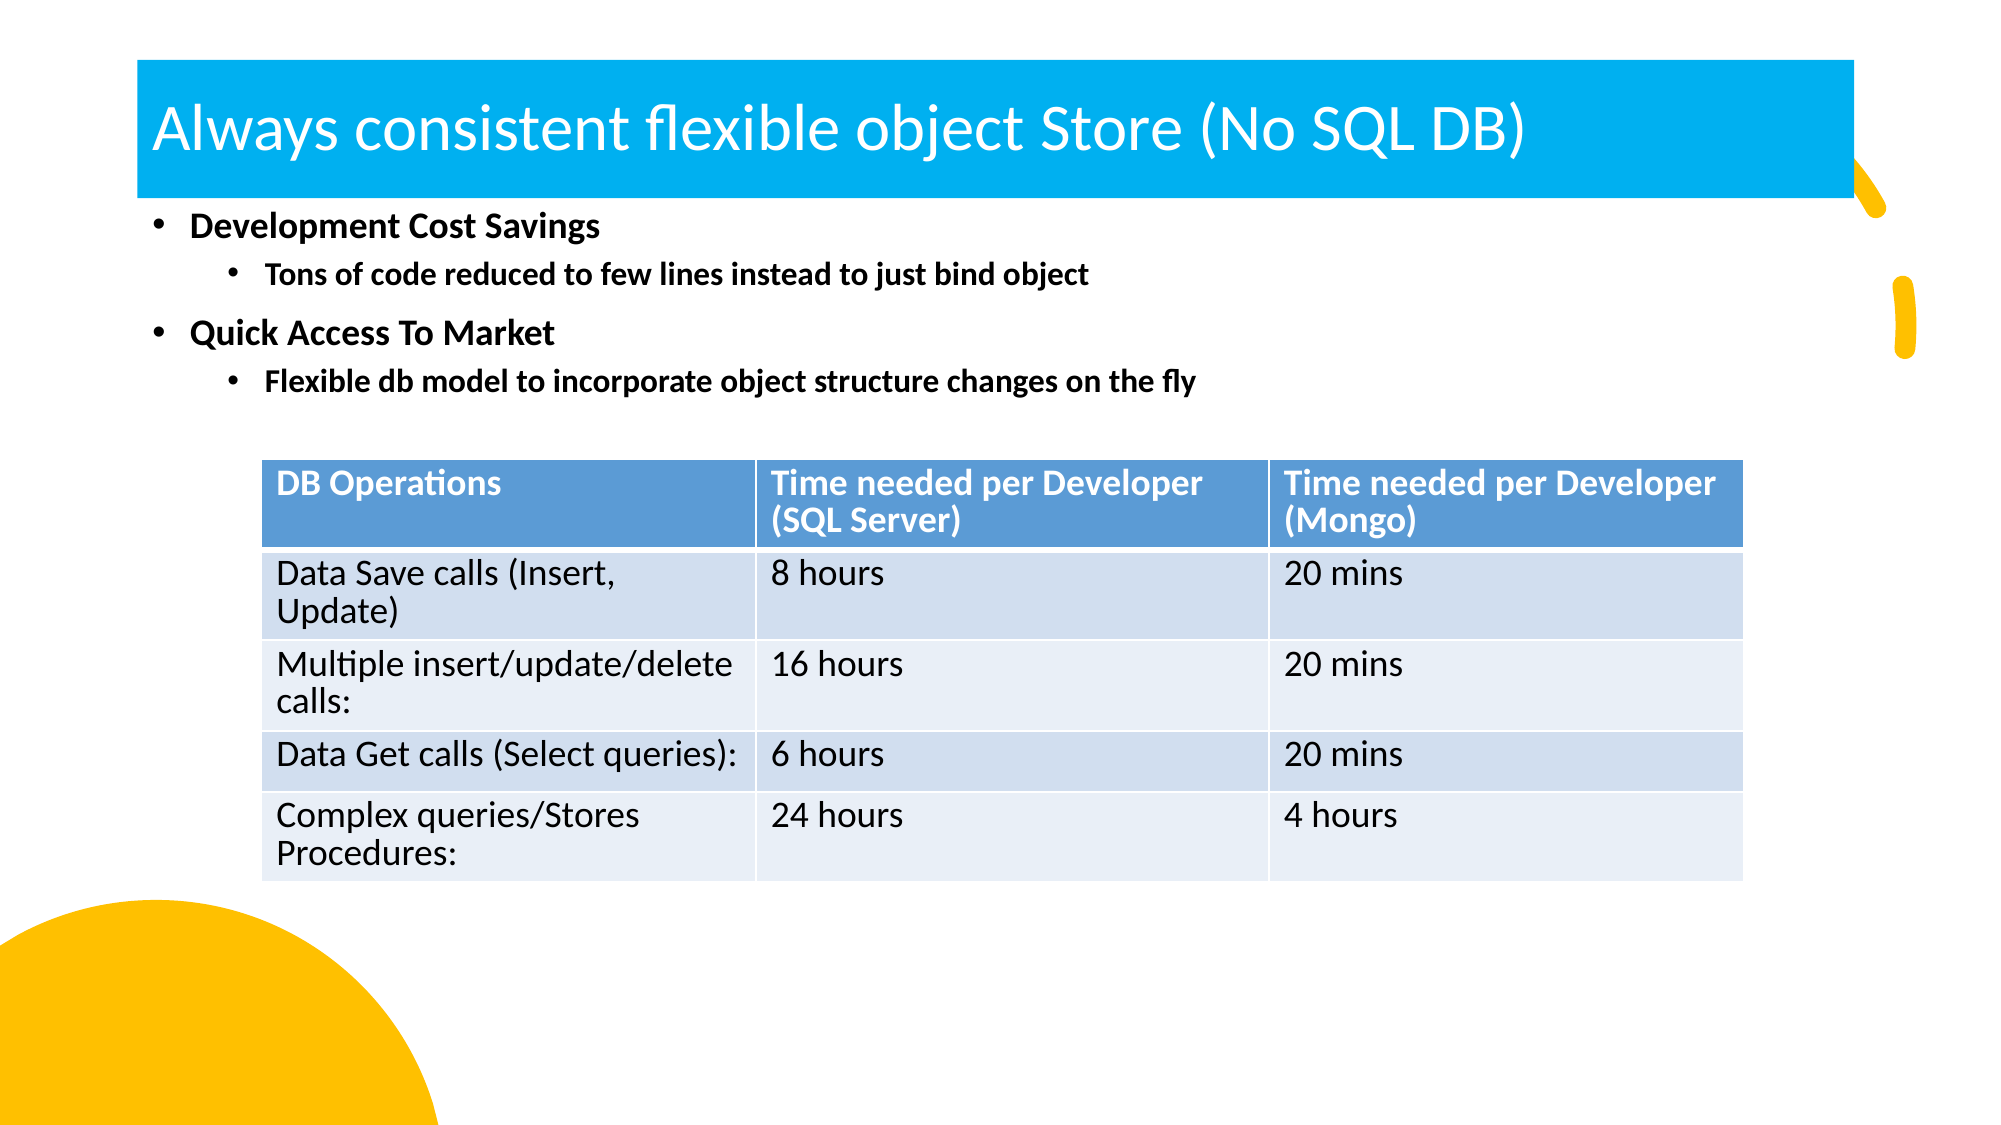

# Always consistent flexible object Store (No SQL DB)

Development Cost Savings
Tons of code reduced to few lines instead to just bind object
Quick Access To Market
Flexible db model to incorporate object structure changes on the fly

| DB Operations | Time needed per Developer (SQL Server) | Time needed per Developer (Mongo) |
| --- | --- | --- |
| Data Save calls (Insert, Update) | 8 hours | 20 mins |
| Multiple insert/update/delete calls: | 16 hours | 20 mins |
| Data Get calls (Select queries): | 6 hours | 20 mins |
| Complex queries/Stores Procedures: | 24 hours | 4 hours |